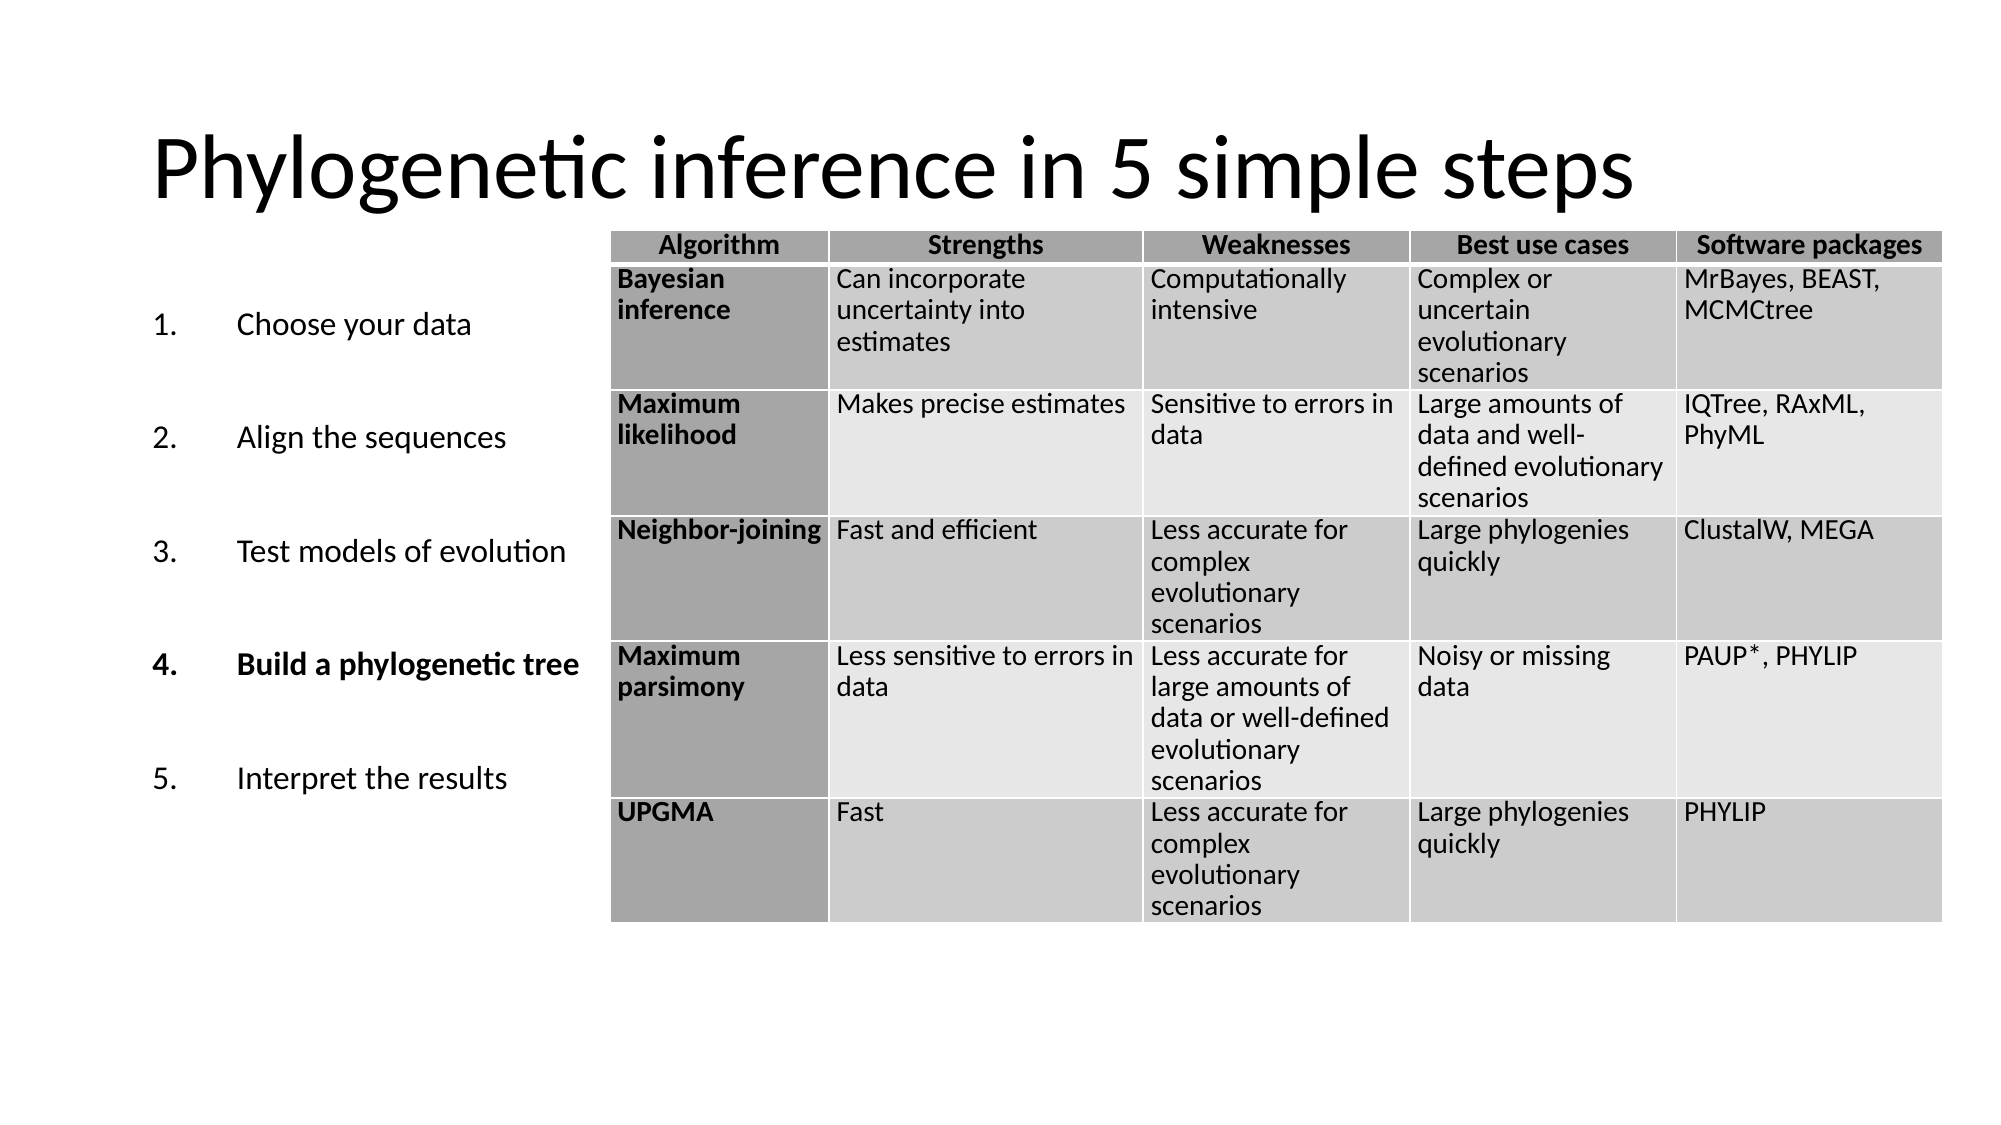

# Phylogenetic inference in 5 simple steps
| Algorithm | Strengths | Weaknesses | Best use cases | Software packages |
| --- | --- | --- | --- | --- |
| Bayesian inference | Can incorporate uncertainty into estimates | Computationally intensive | Complex or uncertain evolutionary scenarios | MrBayes, BEAST, MCMCtree |
| Maximum likelihood | Makes precise estimates | Sensitive to errors in data | Large amounts of data and well-defined evolutionary scenarios | IQTree, RAxML, PhyML |
| Neighbor-joining | Fast and efficient | Less accurate for complex evolutionary scenarios | Large phylogenies quickly | ClustalW, MEGA |
| Maximum parsimony | Less sensitive to errors in data | Less accurate for large amounts of data or well-defined evolutionary scenarios | Noisy or missing data | PAUP\*, PHYLIP |
| UPGMA | Fast | Less accurate for complex evolutionary scenarios | Large phylogenies quickly | PHYLIP |
Choose your data

Align the sequences

Test models of evolution

Build a phylogenetic tree

Interpret the results